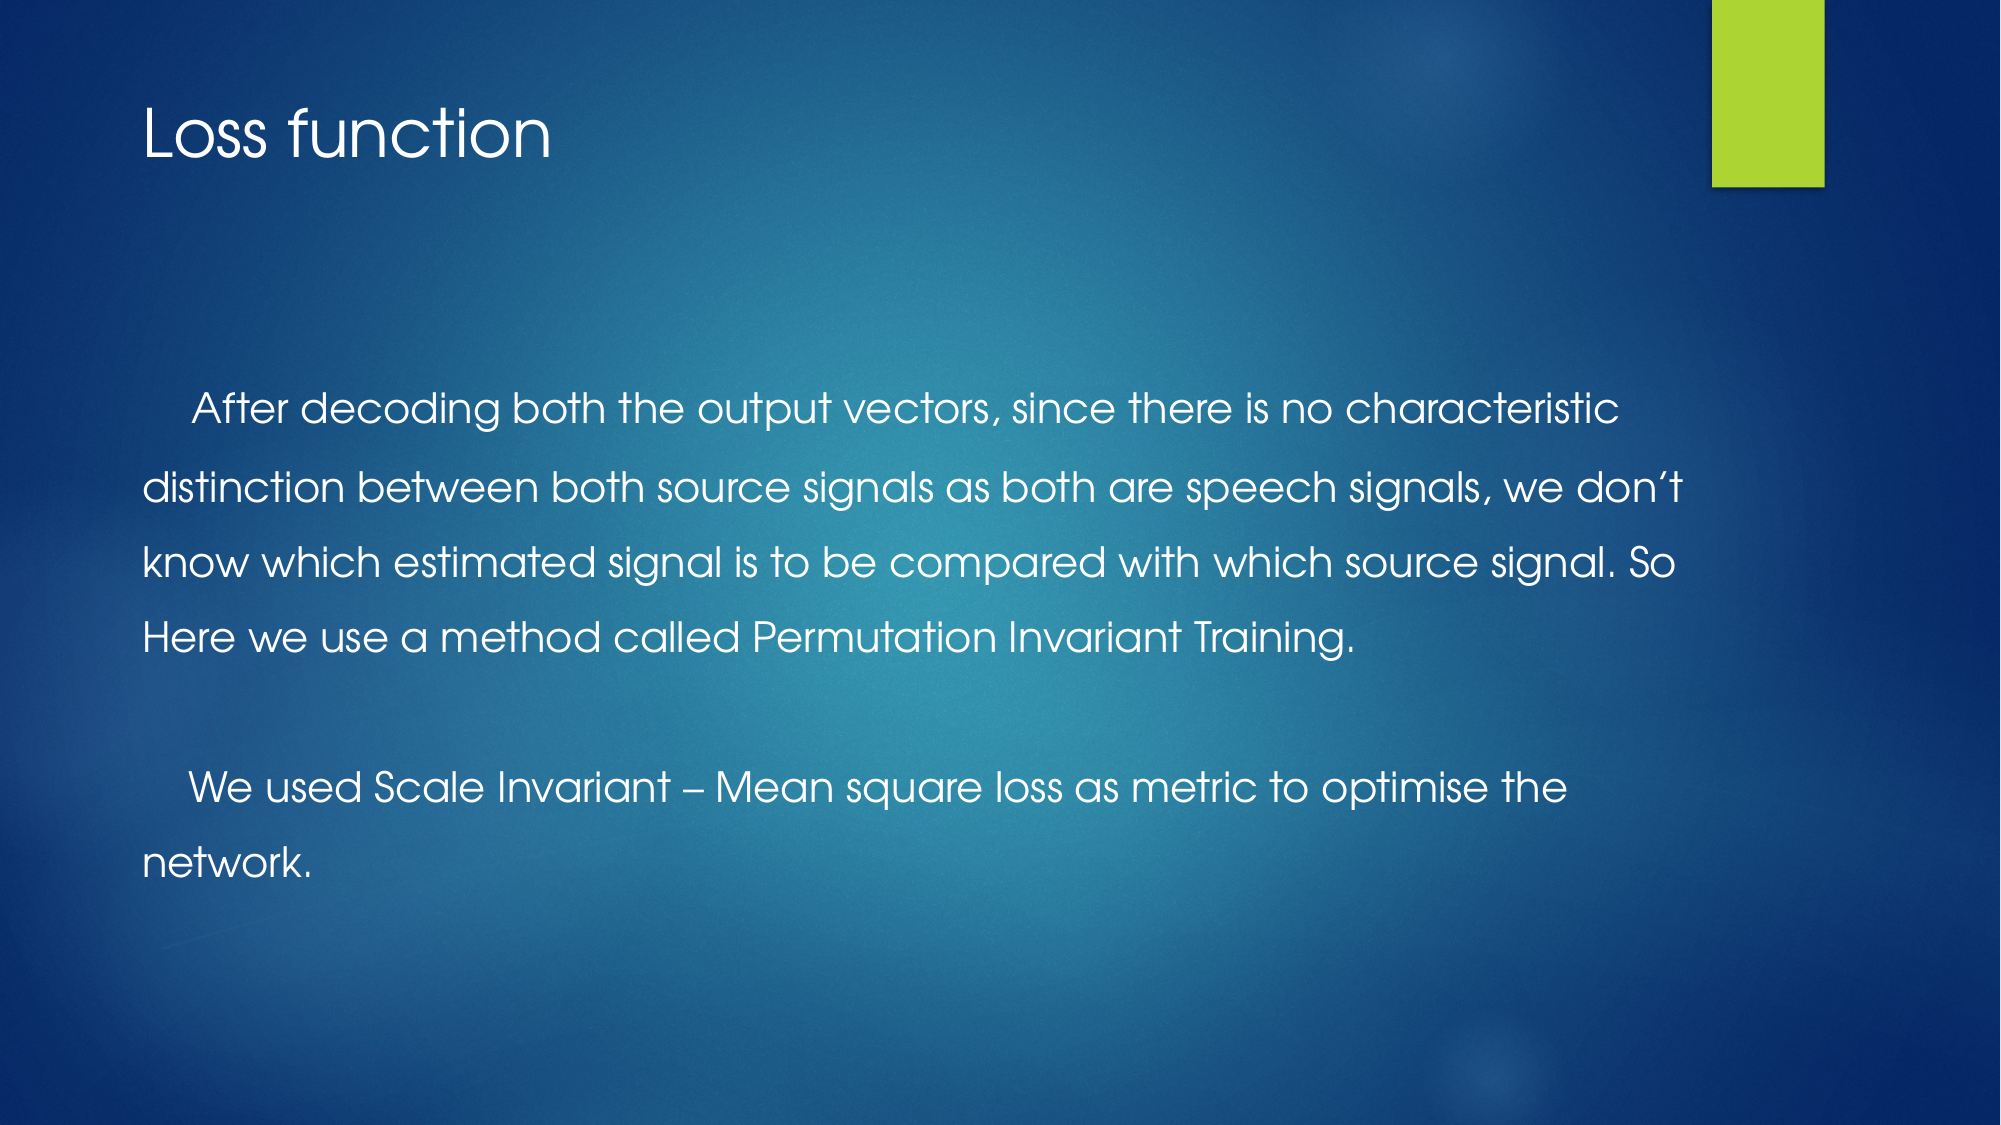

Loss function
   After decoding both the output vectors, since there is no characteristic distinction between both source signals as both are speech signals, we don’t know which estimated signal is to be compared with which source signal. So Here we use a method called Permutation Invariant Training.

    We used Scale Invariant – Mean square loss as metric to optimise the network.